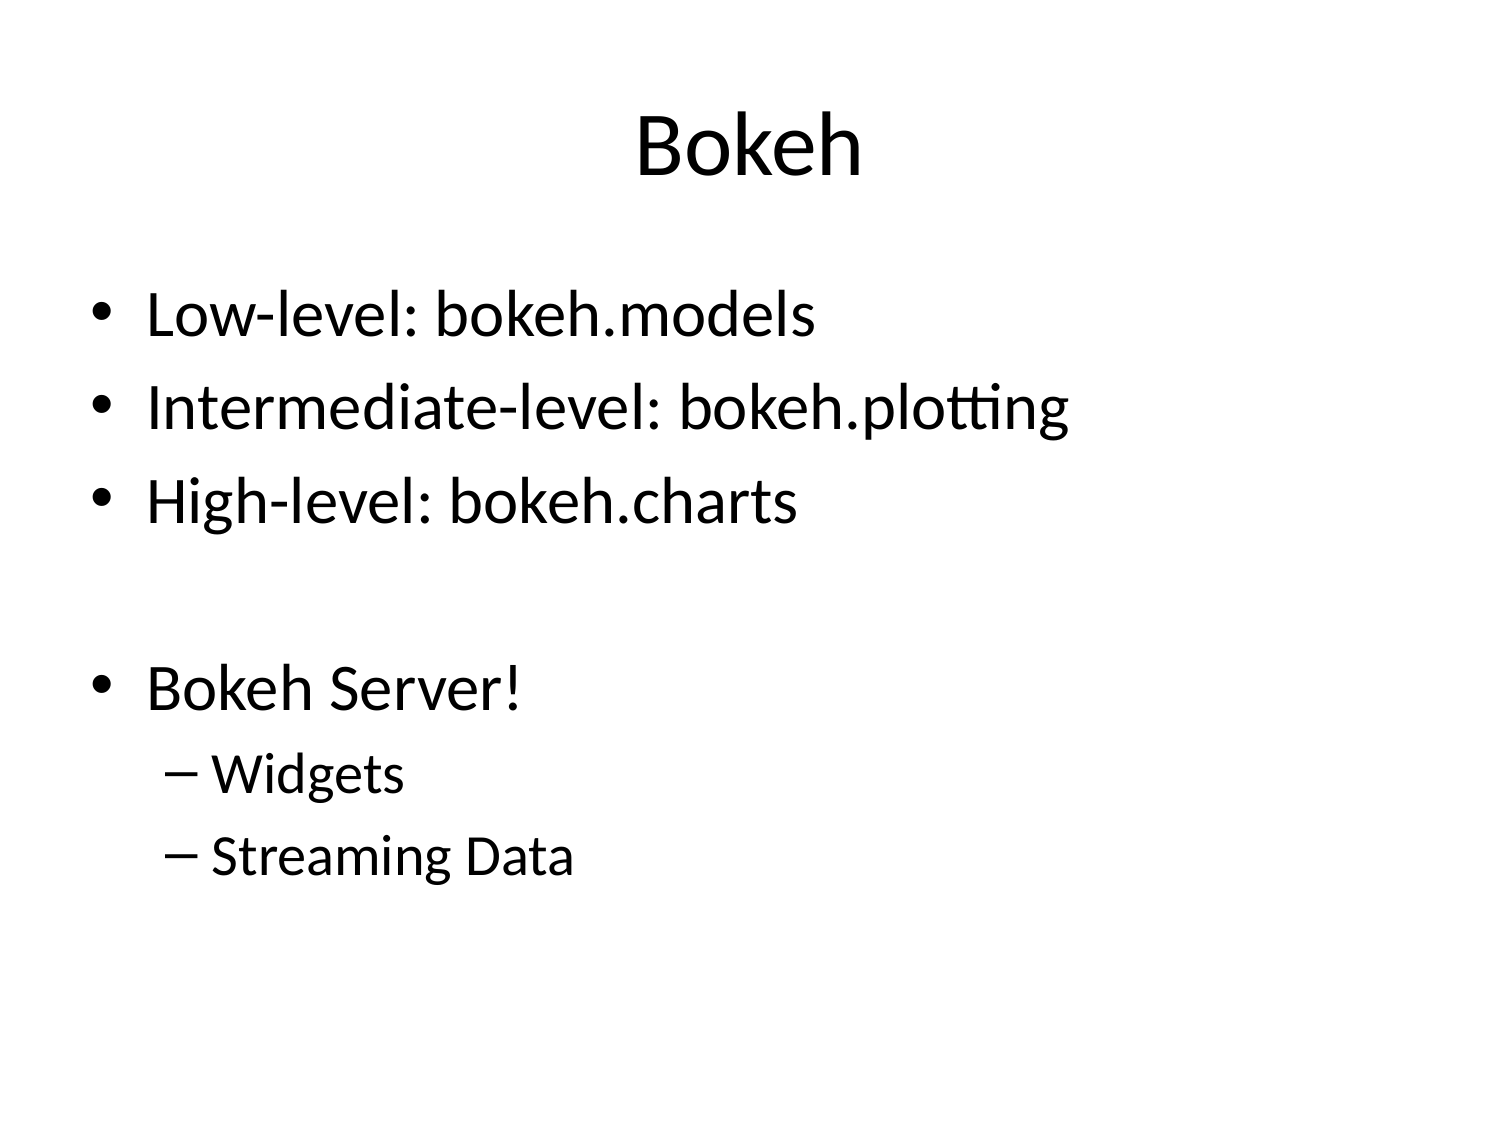

# Bokeh
Low-level: bokeh.models
Intermediate-level: bokeh.plotting
High-level: bokeh.charts

Bokeh Server!
Widgets
Streaming Data